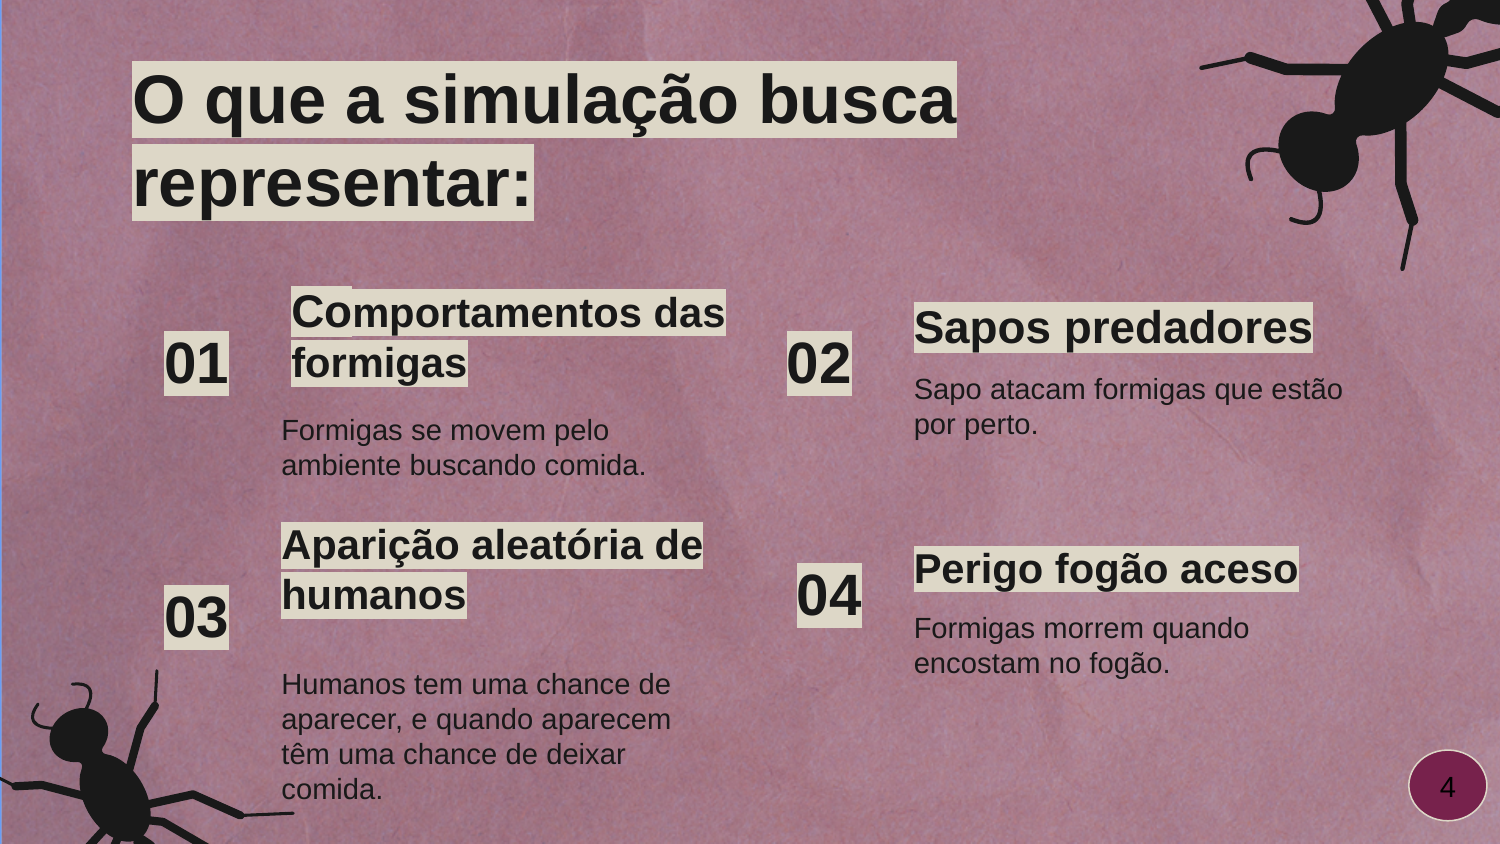

O que a simulação busca representar:
Sapos predadores
# 01
Comportamentos das formigas
02
Sapo atacam formigas que estão por perto.
Formigas se movem pelo ambiente buscando comida.
Aparição aleatória de humanos
Perigo fogão aceso
04
03
Formigas morrem quando encostam no fogão.
Humanos tem uma chance de aparecer, e quando aparecem têm uma chance de deixar comida.
4